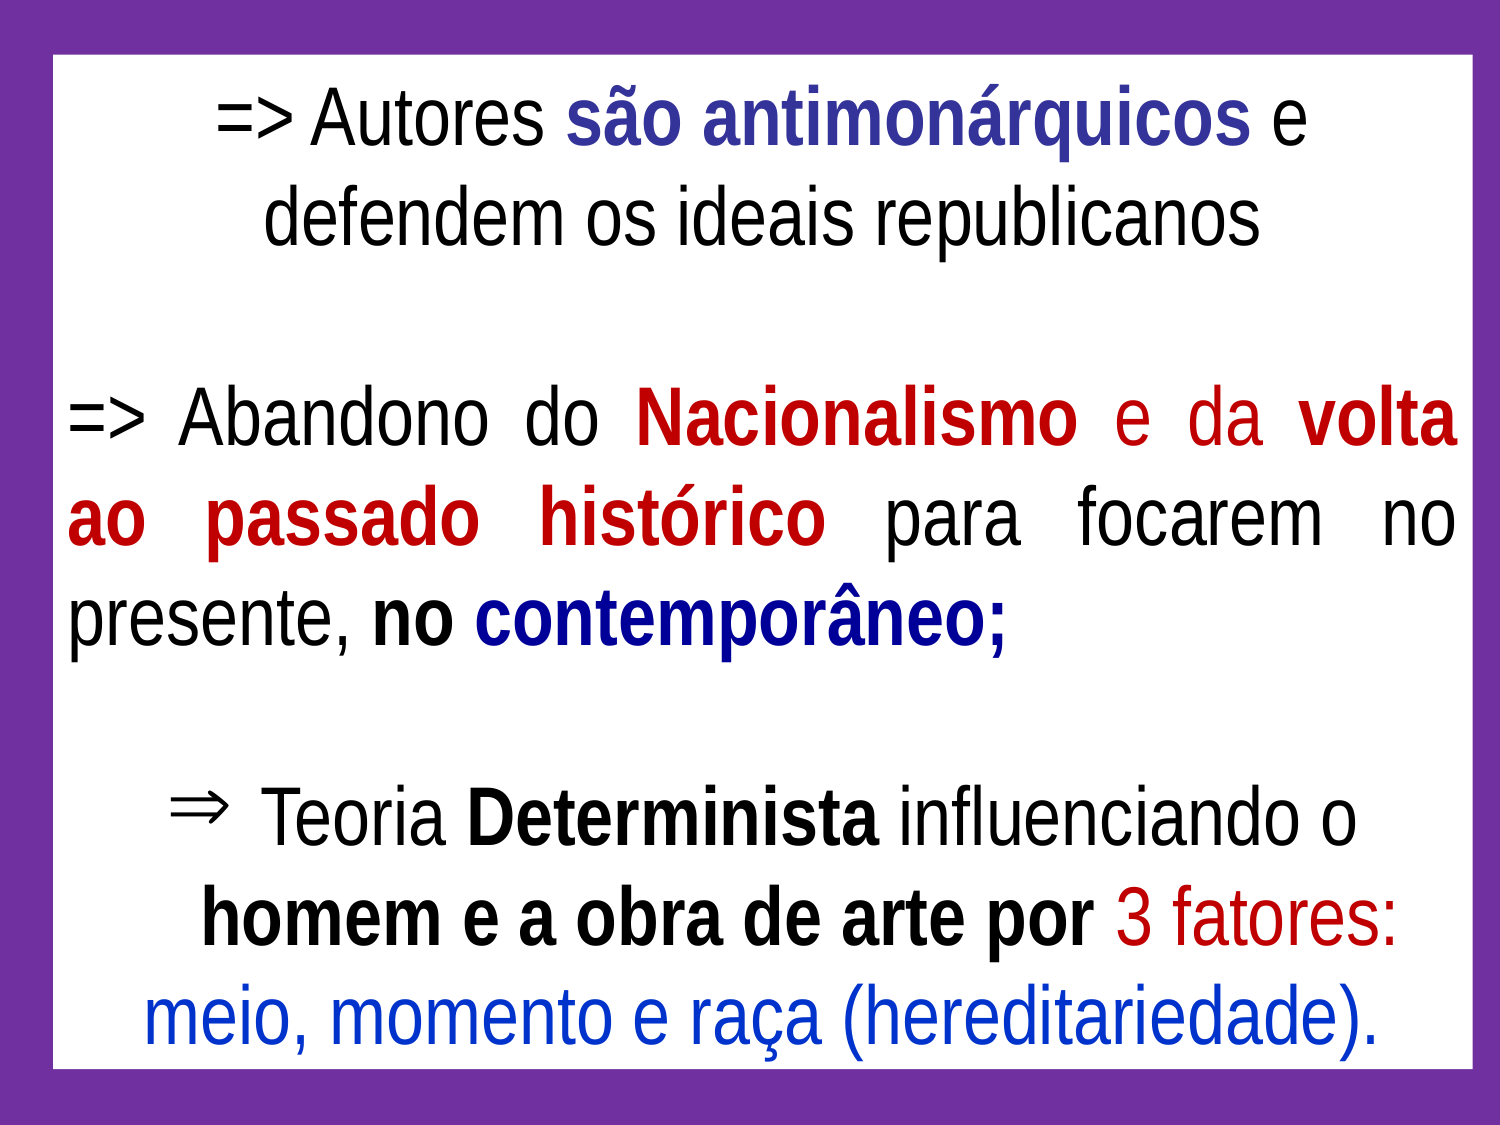

=> Autores são antimonárquicos e defendem os ideais republicanos

=> Abandono do Nacionalismo e da volta ao passado histórico para focarem no presente, no contemporâneo;

Teoria Determinista influenciando o homem e a obra de arte por 3 fatores:
meio, momento e raça (hereditariedade).